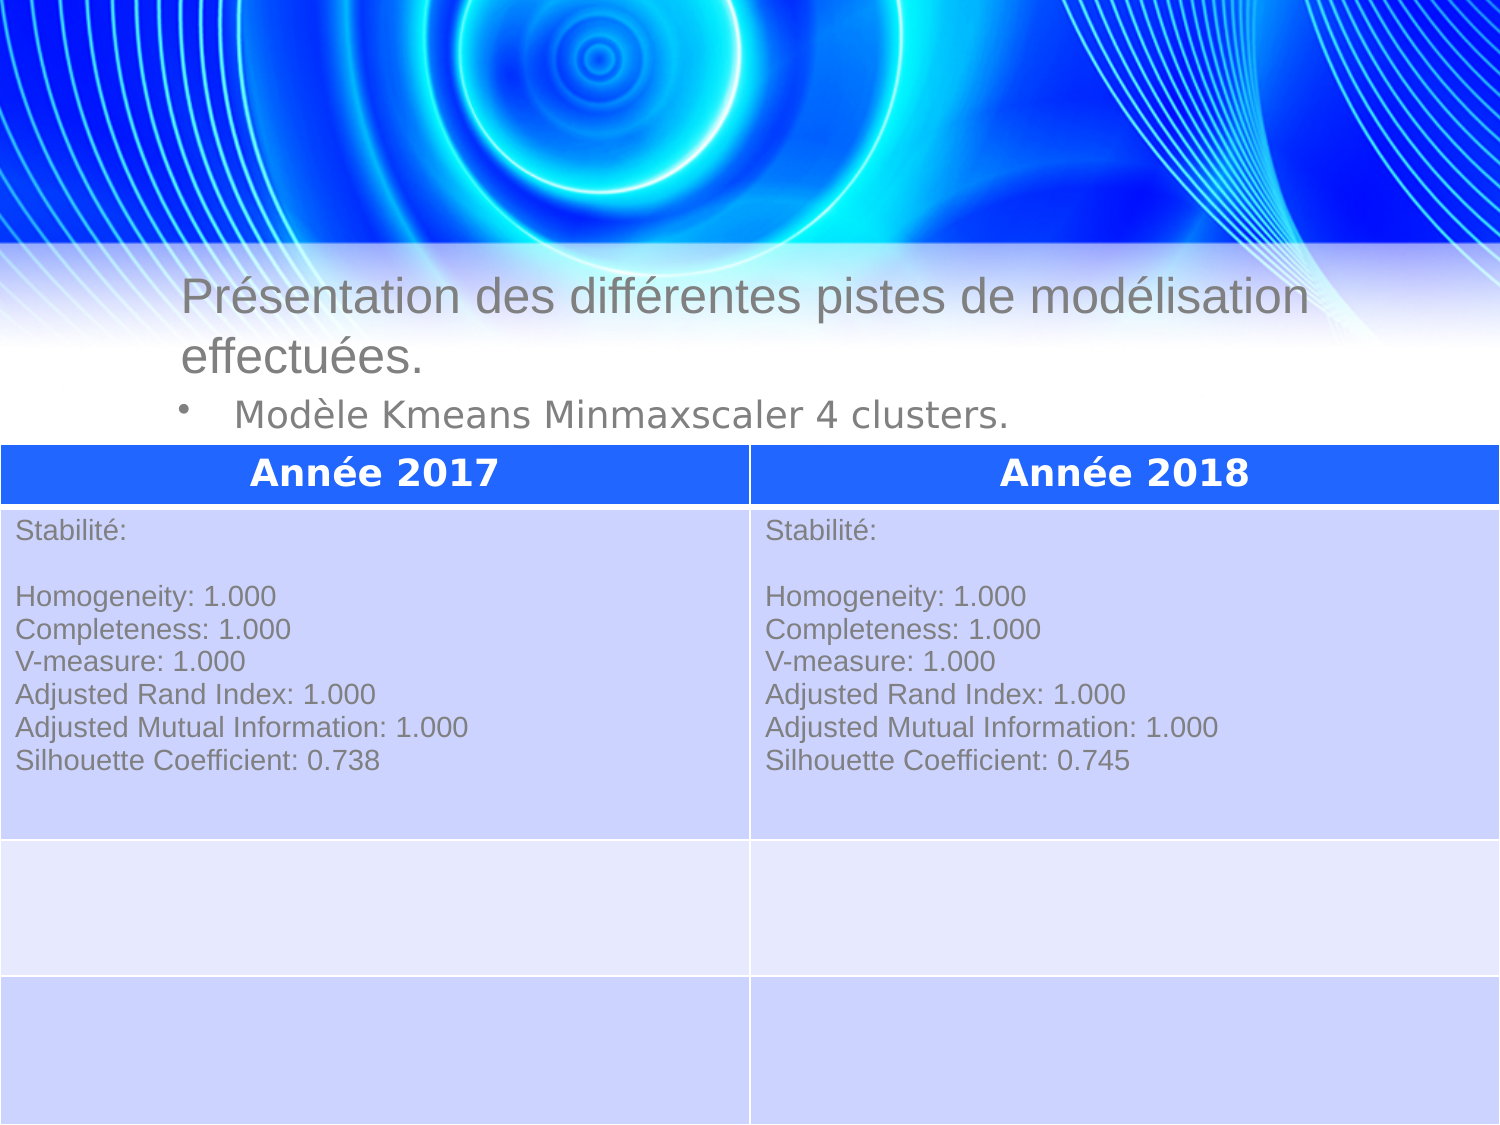

# Présentation des différentes pistes de modélisation effectuées.
Modèle Kmeans Minmaxscaler 4 clusters.
.

| Année 2017 | Année 2018 |
| --- | --- |
| Stabilité: Homogeneity: 1.000 Completeness: 1.000 V-measure: 1.000 Adjusted Rand Index: 1.000 Adjusted Mutual Information: 1.000 Silhouette Coefficient: 0.738 | Stabilité: Homogeneity: 1.000 Completeness: 1.000 V-measure: 1.000 Adjusted Rand Index: 1.000 Adjusted Mutual Information: 1.000 Silhouette Coefficient: 0.745 |
|  |  |
|  |  |